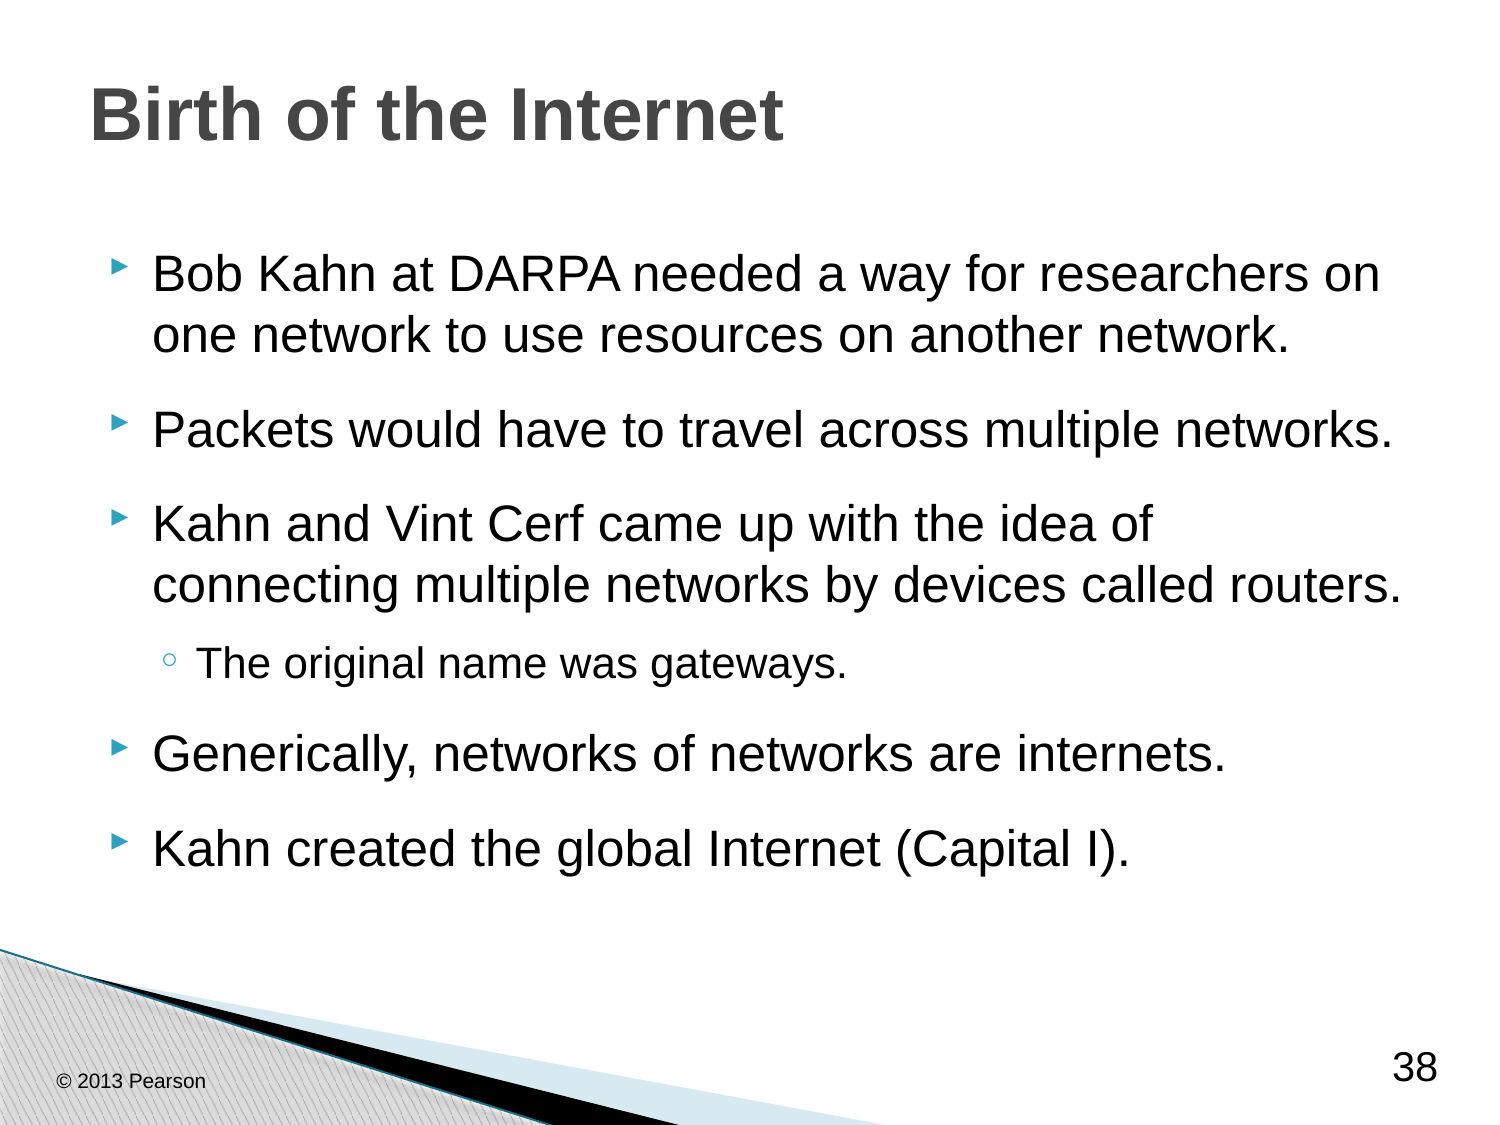

# Birth of the Internet
Bob Kahn at DARPA needed a way for researchers on one network to use resources on another network.
Packets would have to travel across multiple networks.
Kahn and Vint Cerf came up with the idea of connecting multiple networks by devices called routers.
The original name was gateways.
Generically, networks of networks are internets.
Kahn created the global Internet (Capital I).
38
© 2013 Pearson